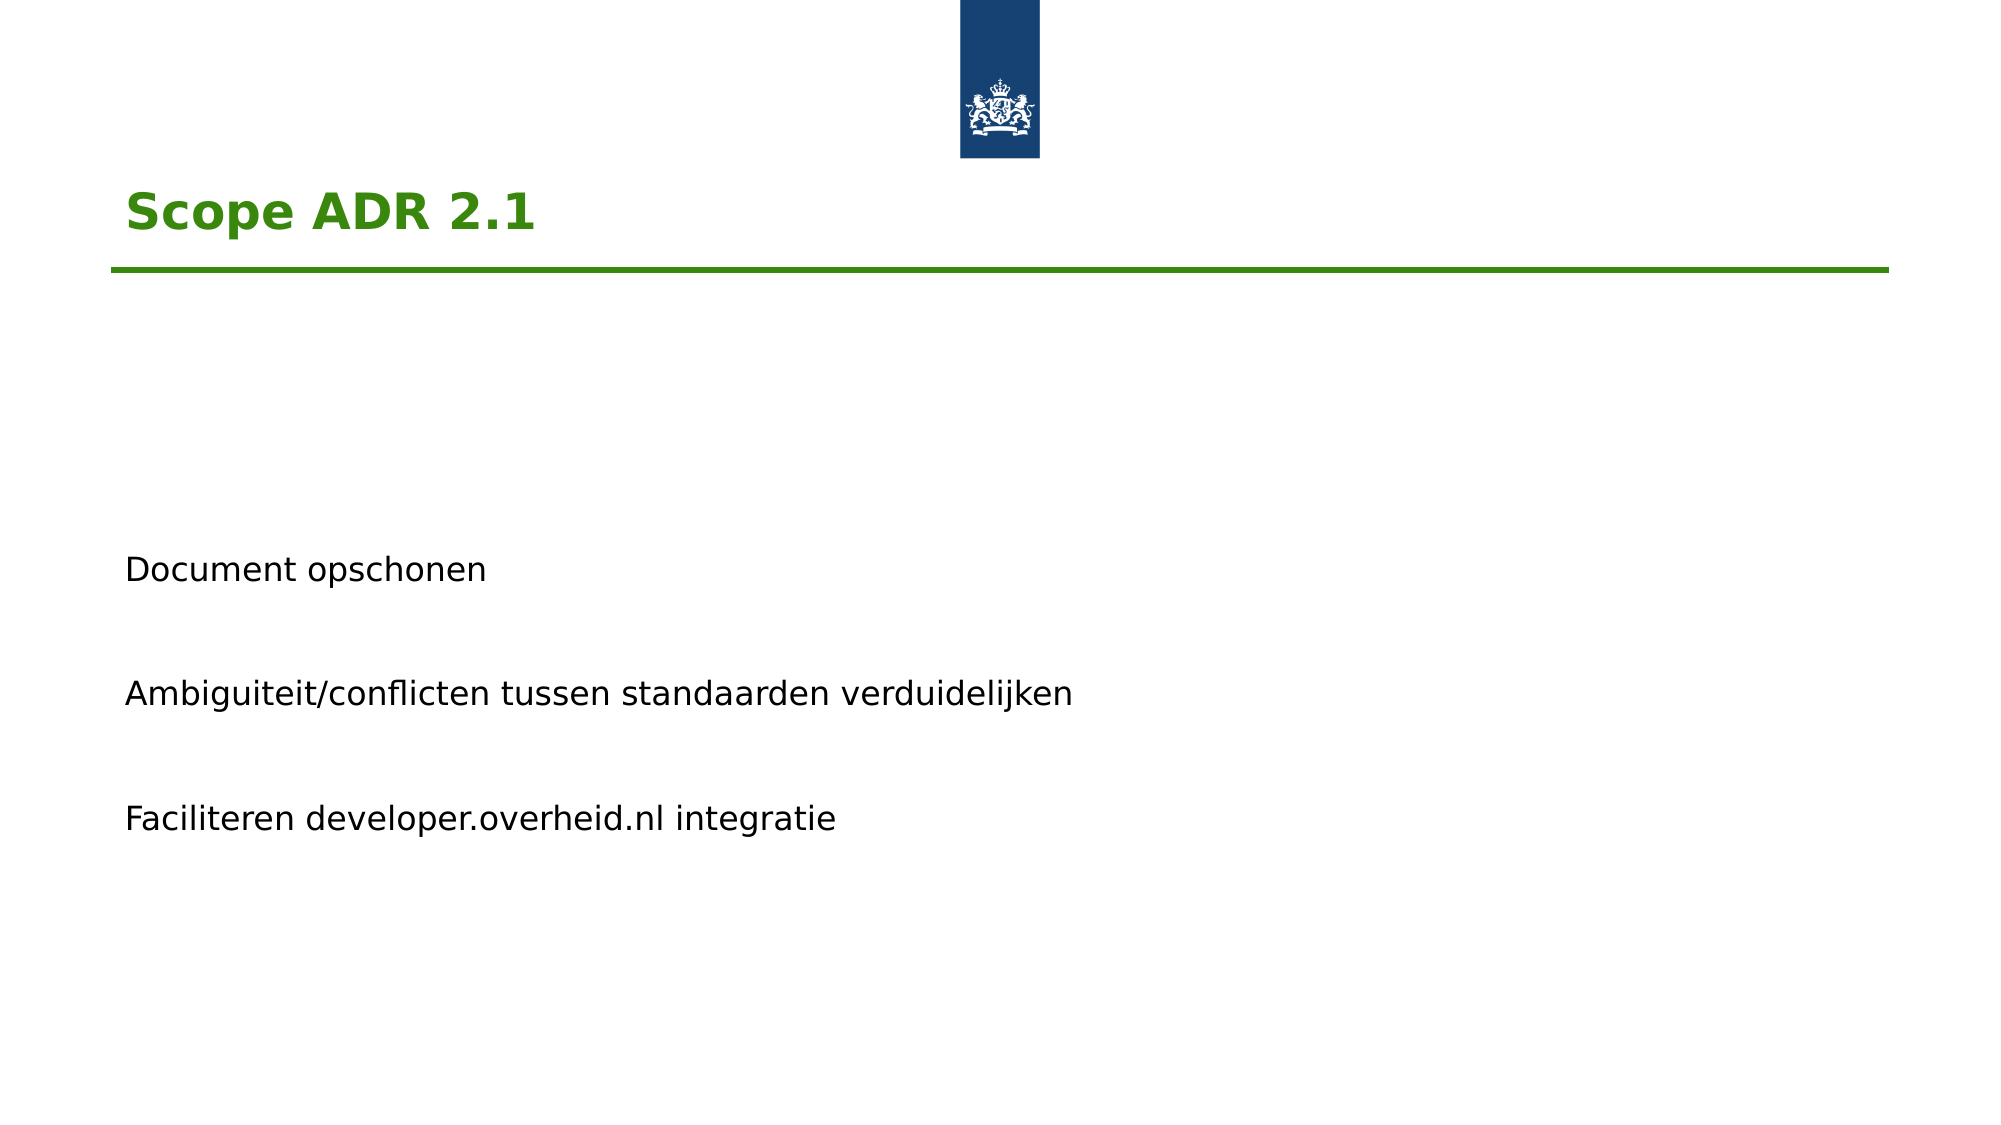

# Scope ADR 2.1
Document opschonen
Ambiguiteit/conflicten tussen standaarden verduidelijken
Faciliteren developer.overheid.nl integratie